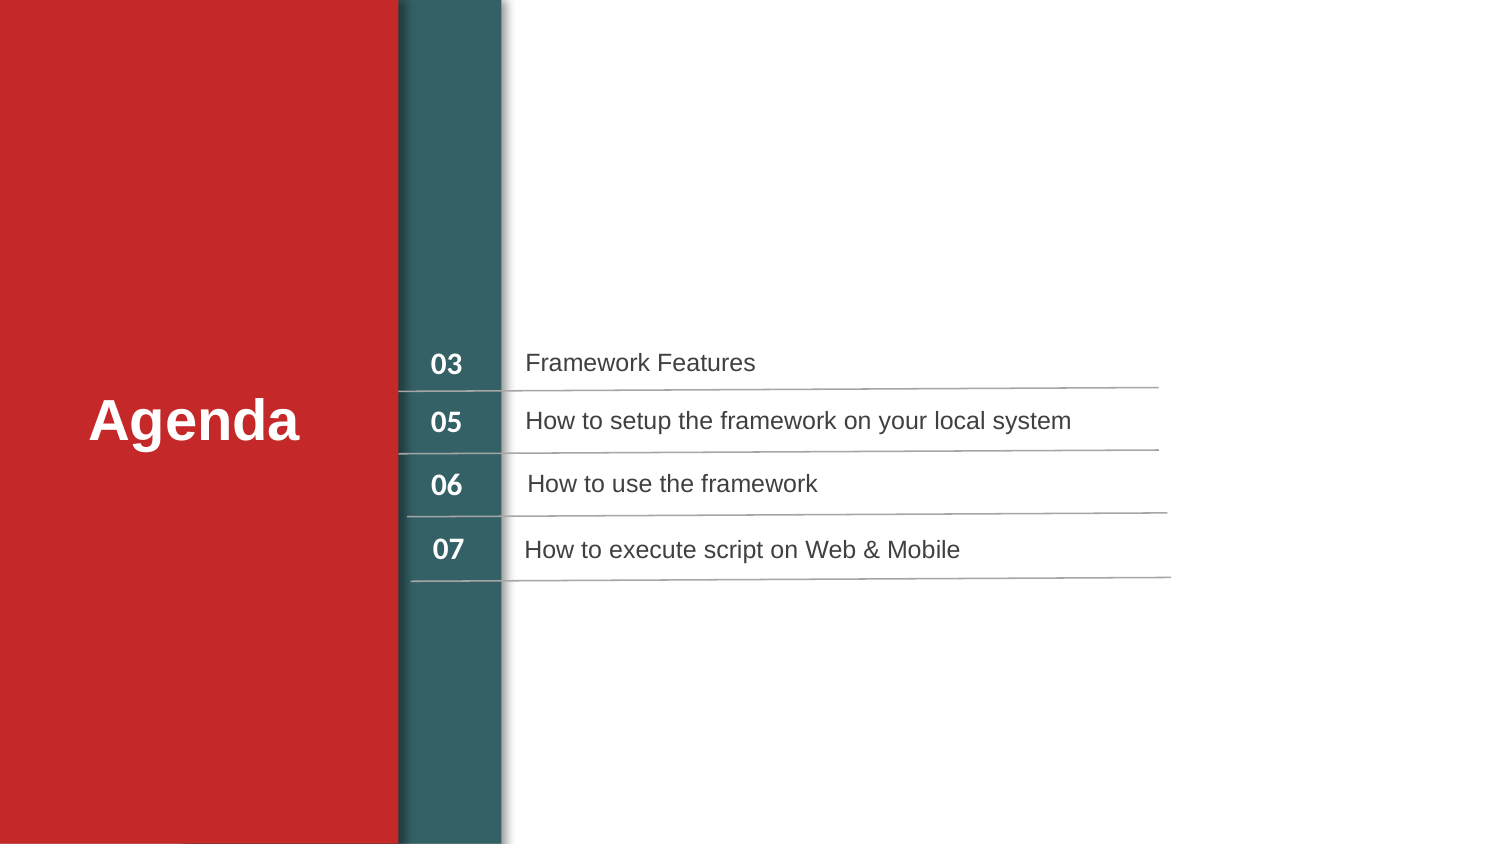

Framework Features
03
Agenda
@ Perficient Nagpur
How to setup the framework on your local system
05
How to use the framework
06
How to execute script on Web & Mobile
07